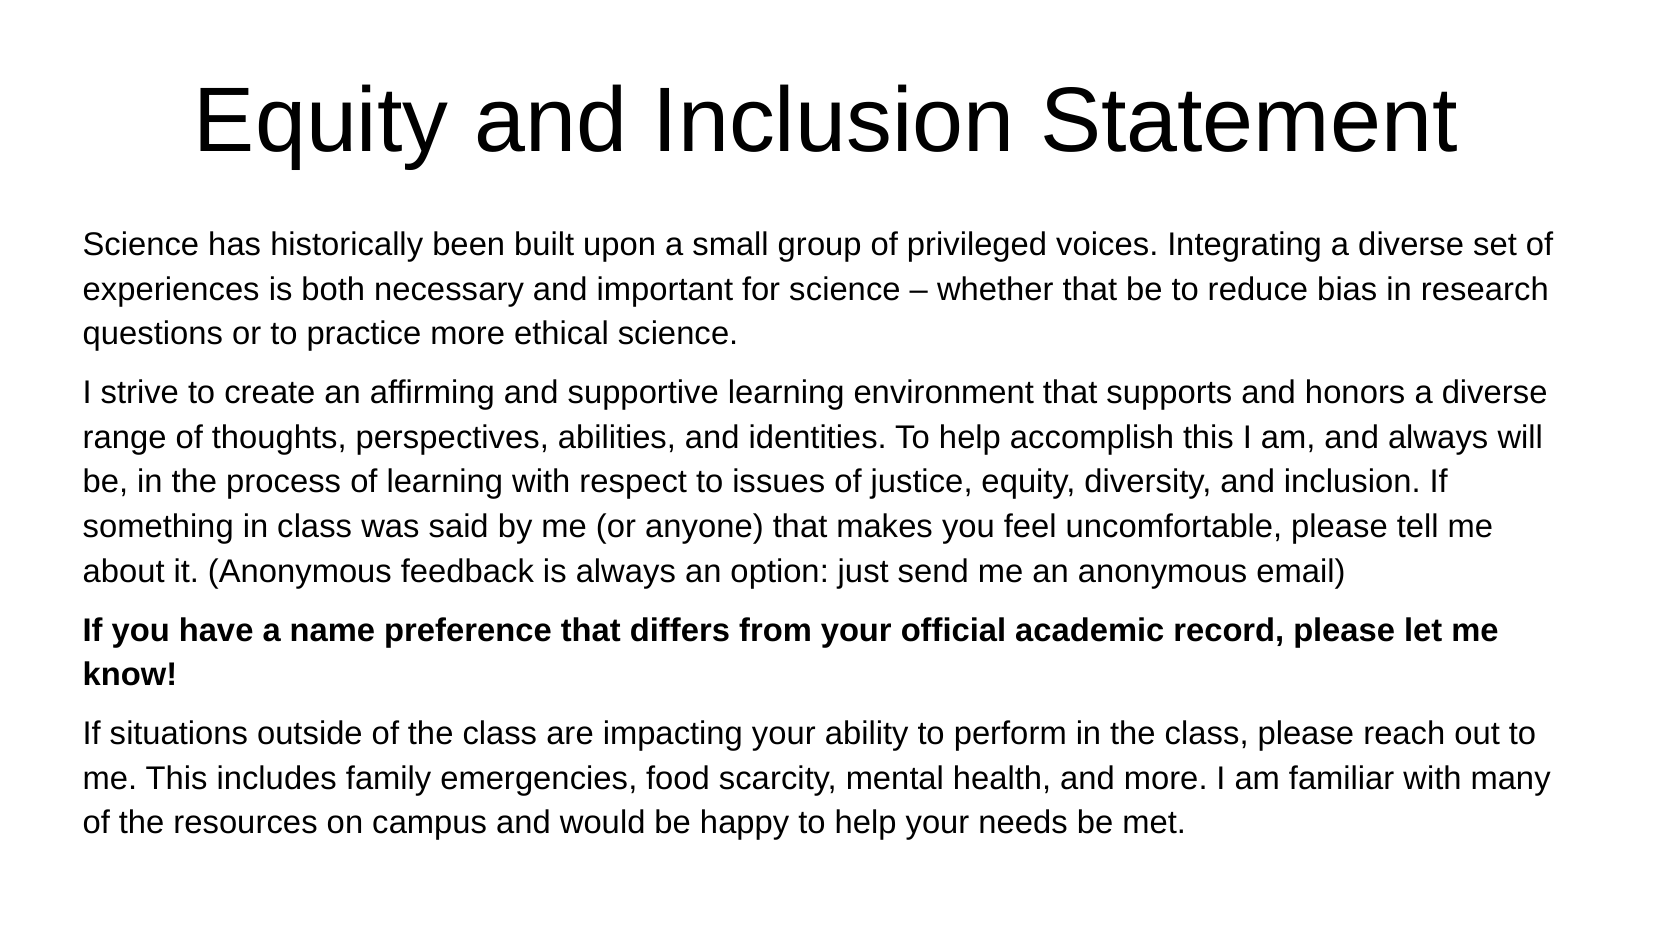

# Equity and Inclusion Statement
Science has historically been built upon a small group of privileged voices. Integrating a diverse set of experiences is both necessary and important for science – whether that be to reduce bias in research questions or to practice more ethical science.
I strive to create an affirming and supportive learning environment that supports and honors a diverse range of thoughts, perspectives, abilities, and identities. To help accomplish this I am, and always will be, in the process of learning with respect to issues of justice, equity, diversity, and inclusion. If something in class was said by me (or anyone) that makes you feel uncomfortable, please tell me about it. (Anonymous feedback is always an option: just send me an anonymous email)
If you have a name preference that differs from your official academic record, please let me know!
If situations outside of the class are impacting your ability to perform in the class, please reach out to me. This includes family emergencies, food scarcity, mental health, and more. I am familiar with many of the resources on campus and would be happy to help your needs be met.